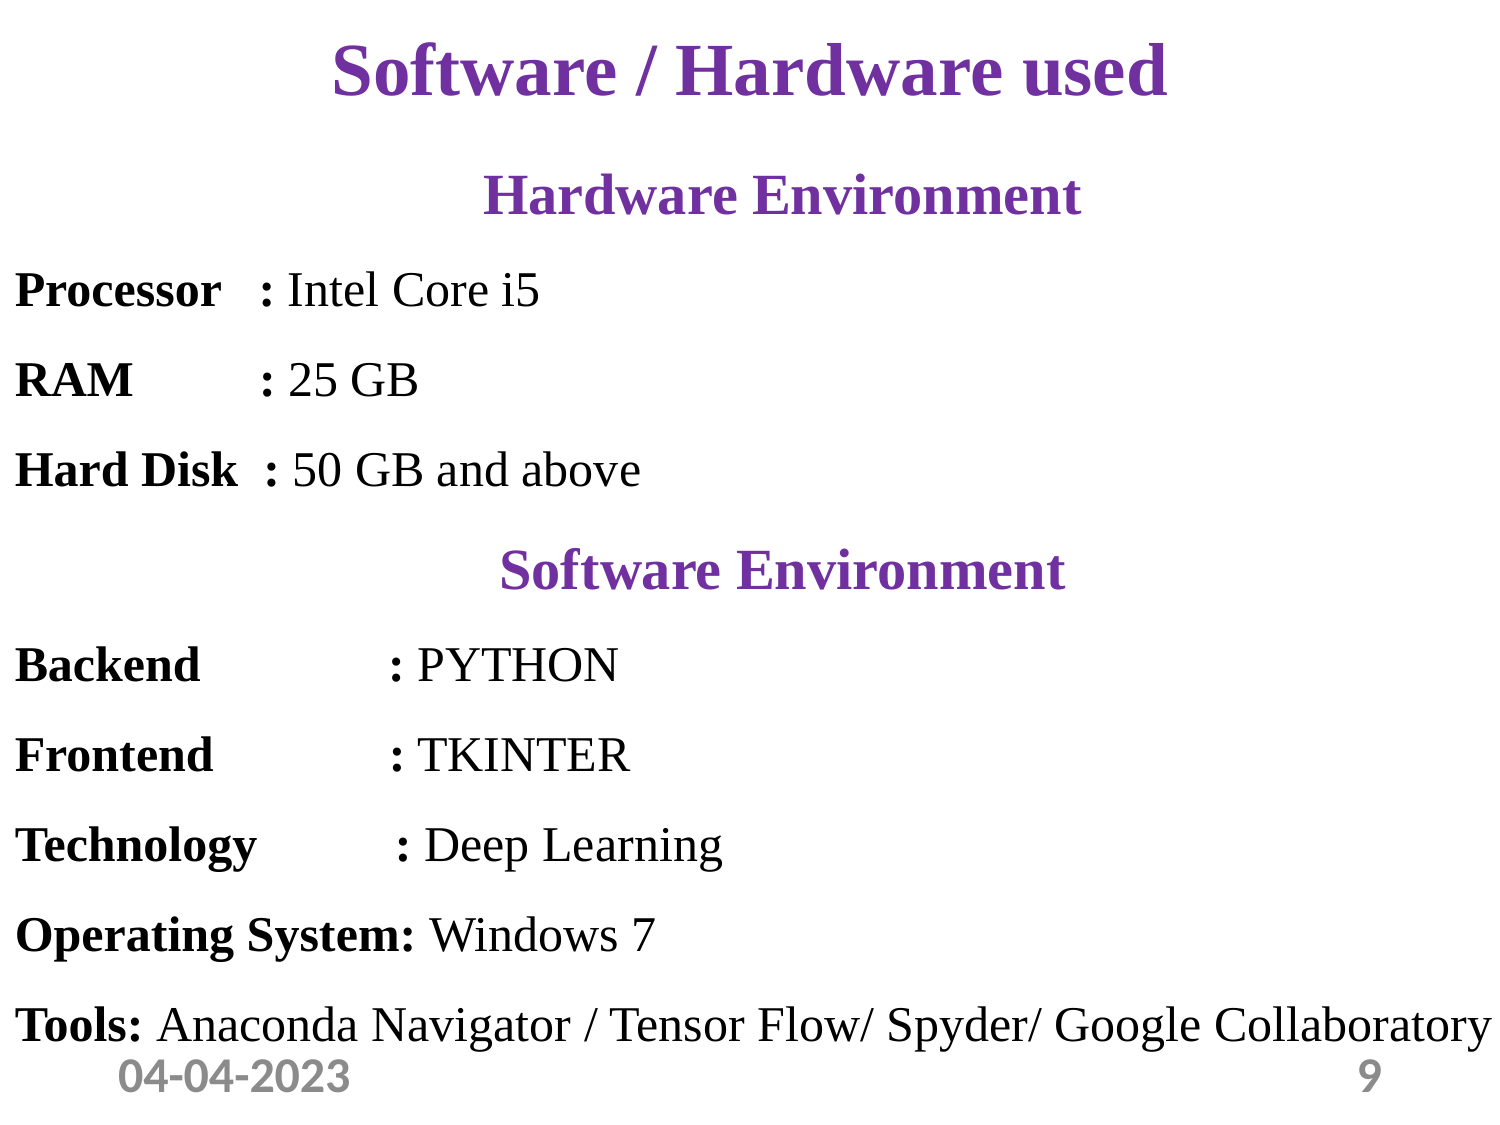

# Software / Hardware used
Hardware Environment
Processor   : Intel Core i5
RAM          : 25 GB
Hard Disk  : 50 GB and above
Software Environment
Backend               : PYTHON
Frontend              : TKINTER
Technology           : Deep Learning
Operating System: Windows 7
Tools: Anaconda Navigator / Tensor Flow/ Spyder/ Google Collaboratory
04-04-2023
9